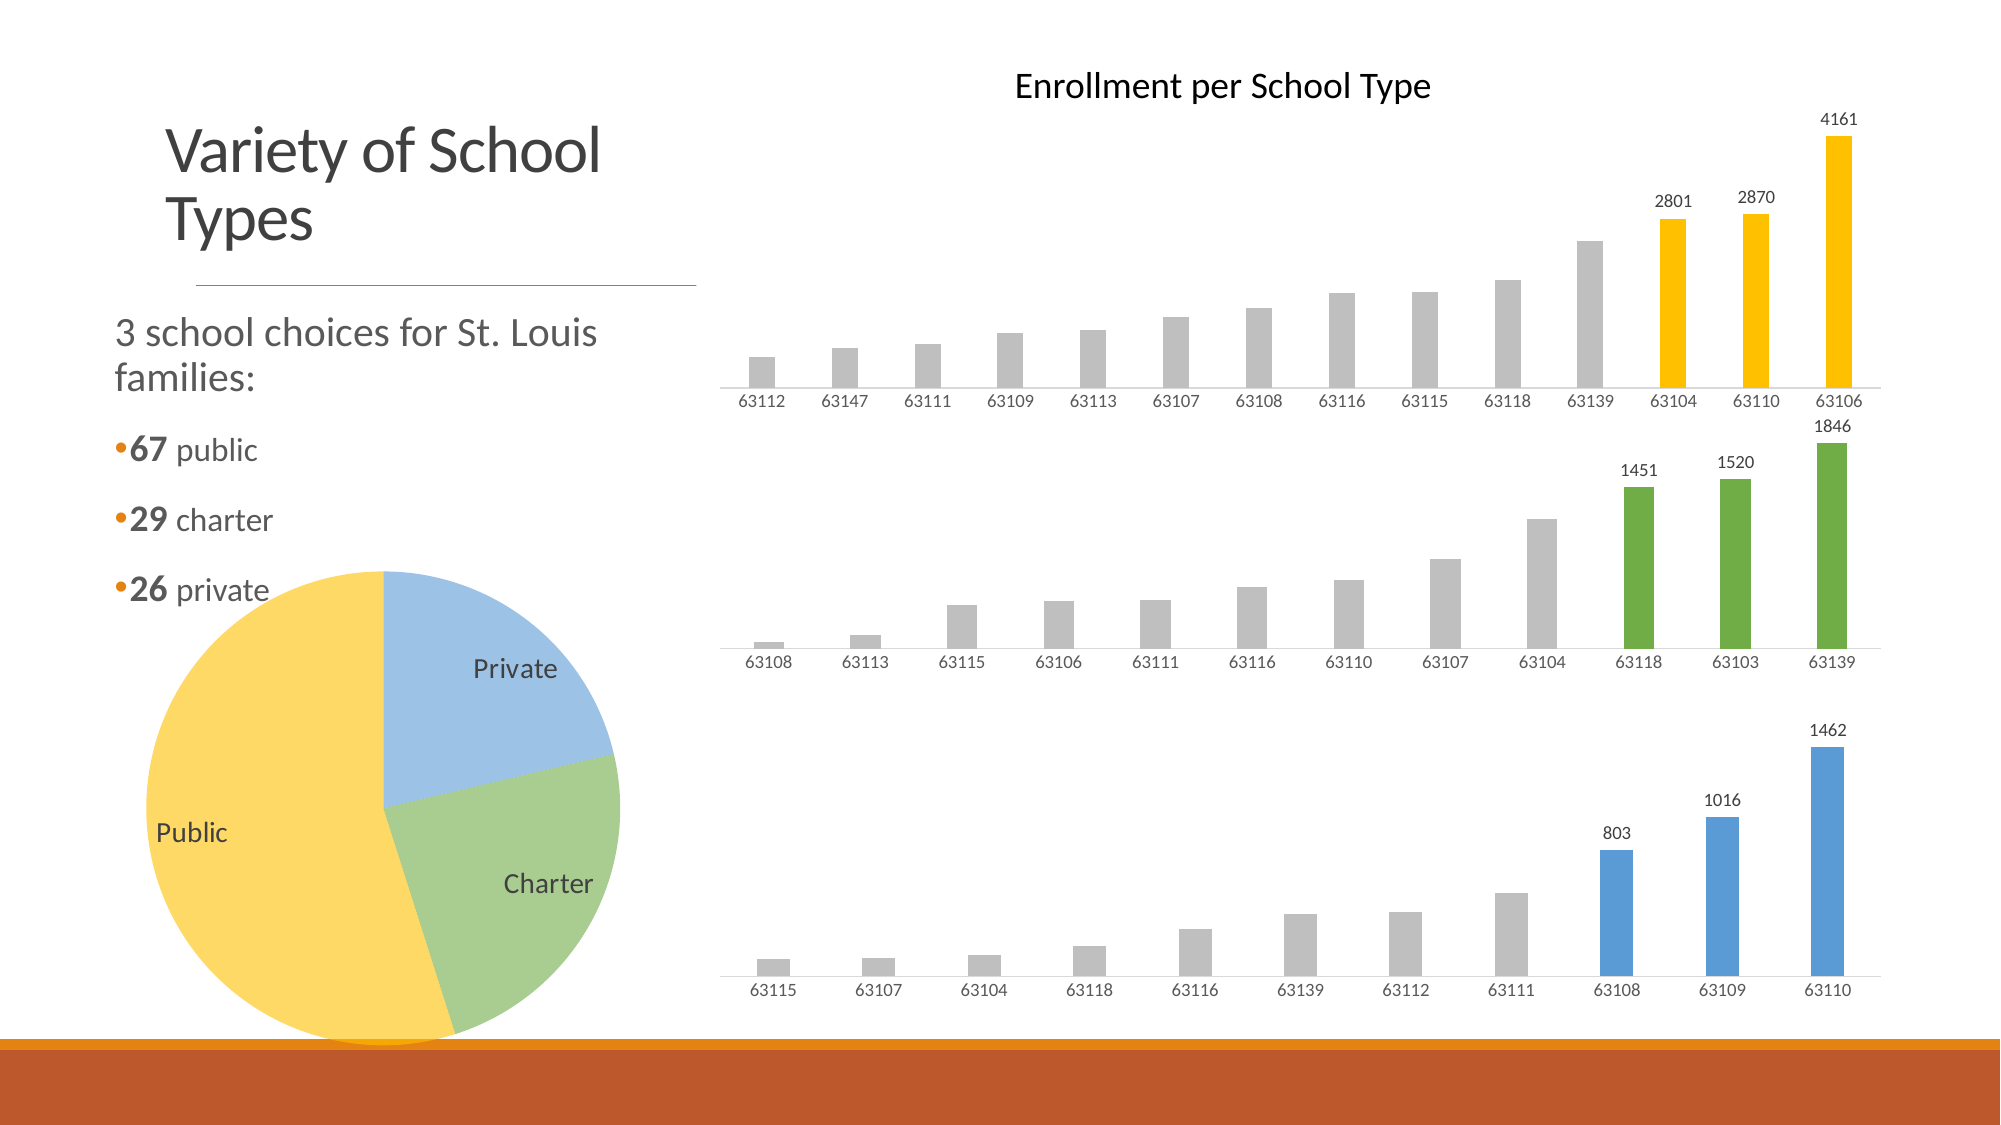

# Variety of School Types
Enrollment per School Type

### Chart

| Category | Total |
|---|---|
| 63112 | 504.0 |
| 63147 | 653.0 |
| 63111 | 719.0 |
| 63109 | 904.0 |
| 63113 | 948.0 |
| 63107 | 1174.0 |
| 63108 | 1326.0 |
| 63116 | 1561.0 |
| 63115 | 1580.0 |
| 63118 | 1775.0 |
| 63139 | 2434.0 |
| 63104 | 2801.0 |
| 63110 | 2870.0 |
| 63106 | 4161.0 |
3 school choices for St. Louis families:
67 public
29 charter
26 private

### Chart

| Category | Total |
|---|---|
| 63108 | 61.0 |
| 63113 | 124.0 |
| 63115 | 393.0 |
| 63106 | 432.0 |
| 63111 | 438.0 |
| 63116 | 550.0 |
| 63110 | 621.0 |
| 63107 | 805.0 |
| 63104 | 1168.0 |
| 63118 | 1451.0 |
| 63103 | 1520.0 |
| 63139 | 1846.0 |

### Chart

| Category | Total |
|---|---|
| Private | 26.0 |
| Charter | 29.0 |
| Public | 67.0 |

### Chart

| Category | Total |
|---|---|
| 63115 | 112.0 |
| 63107 | 117.0 |
| 63104 | 134.0 |
| 63118 | 193.0 |
| 63116 | 300.0 |
| 63139 | 399.0 |
| 63112 | 407.0 |
| 63111 | 531.0 |
| 63108 | 803.0 |
| 63109 | 1016.0 |
| 63110 | 1462.0 |